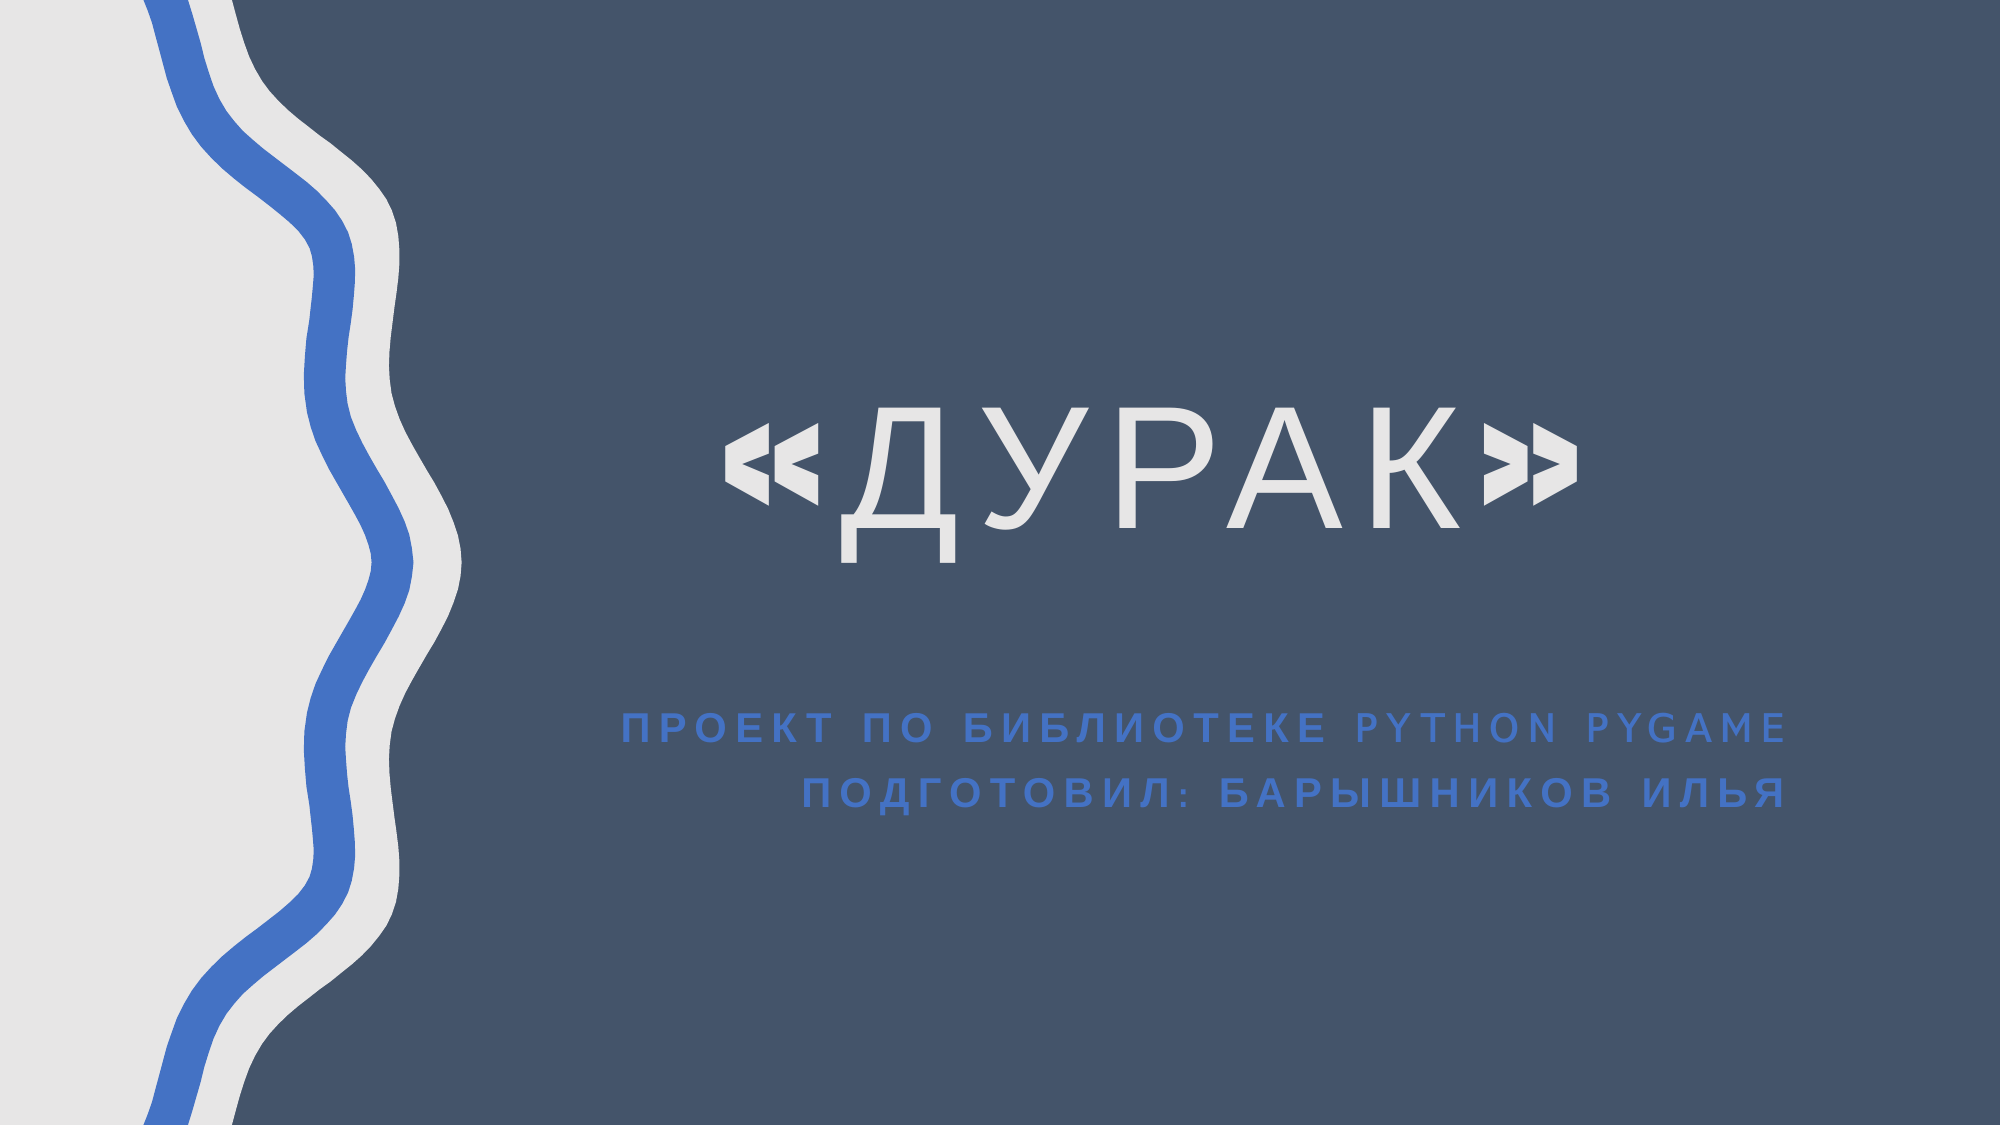

# «Дурак»
Проект по библиотеке Python pygame
Подготовил: Барышников Илья